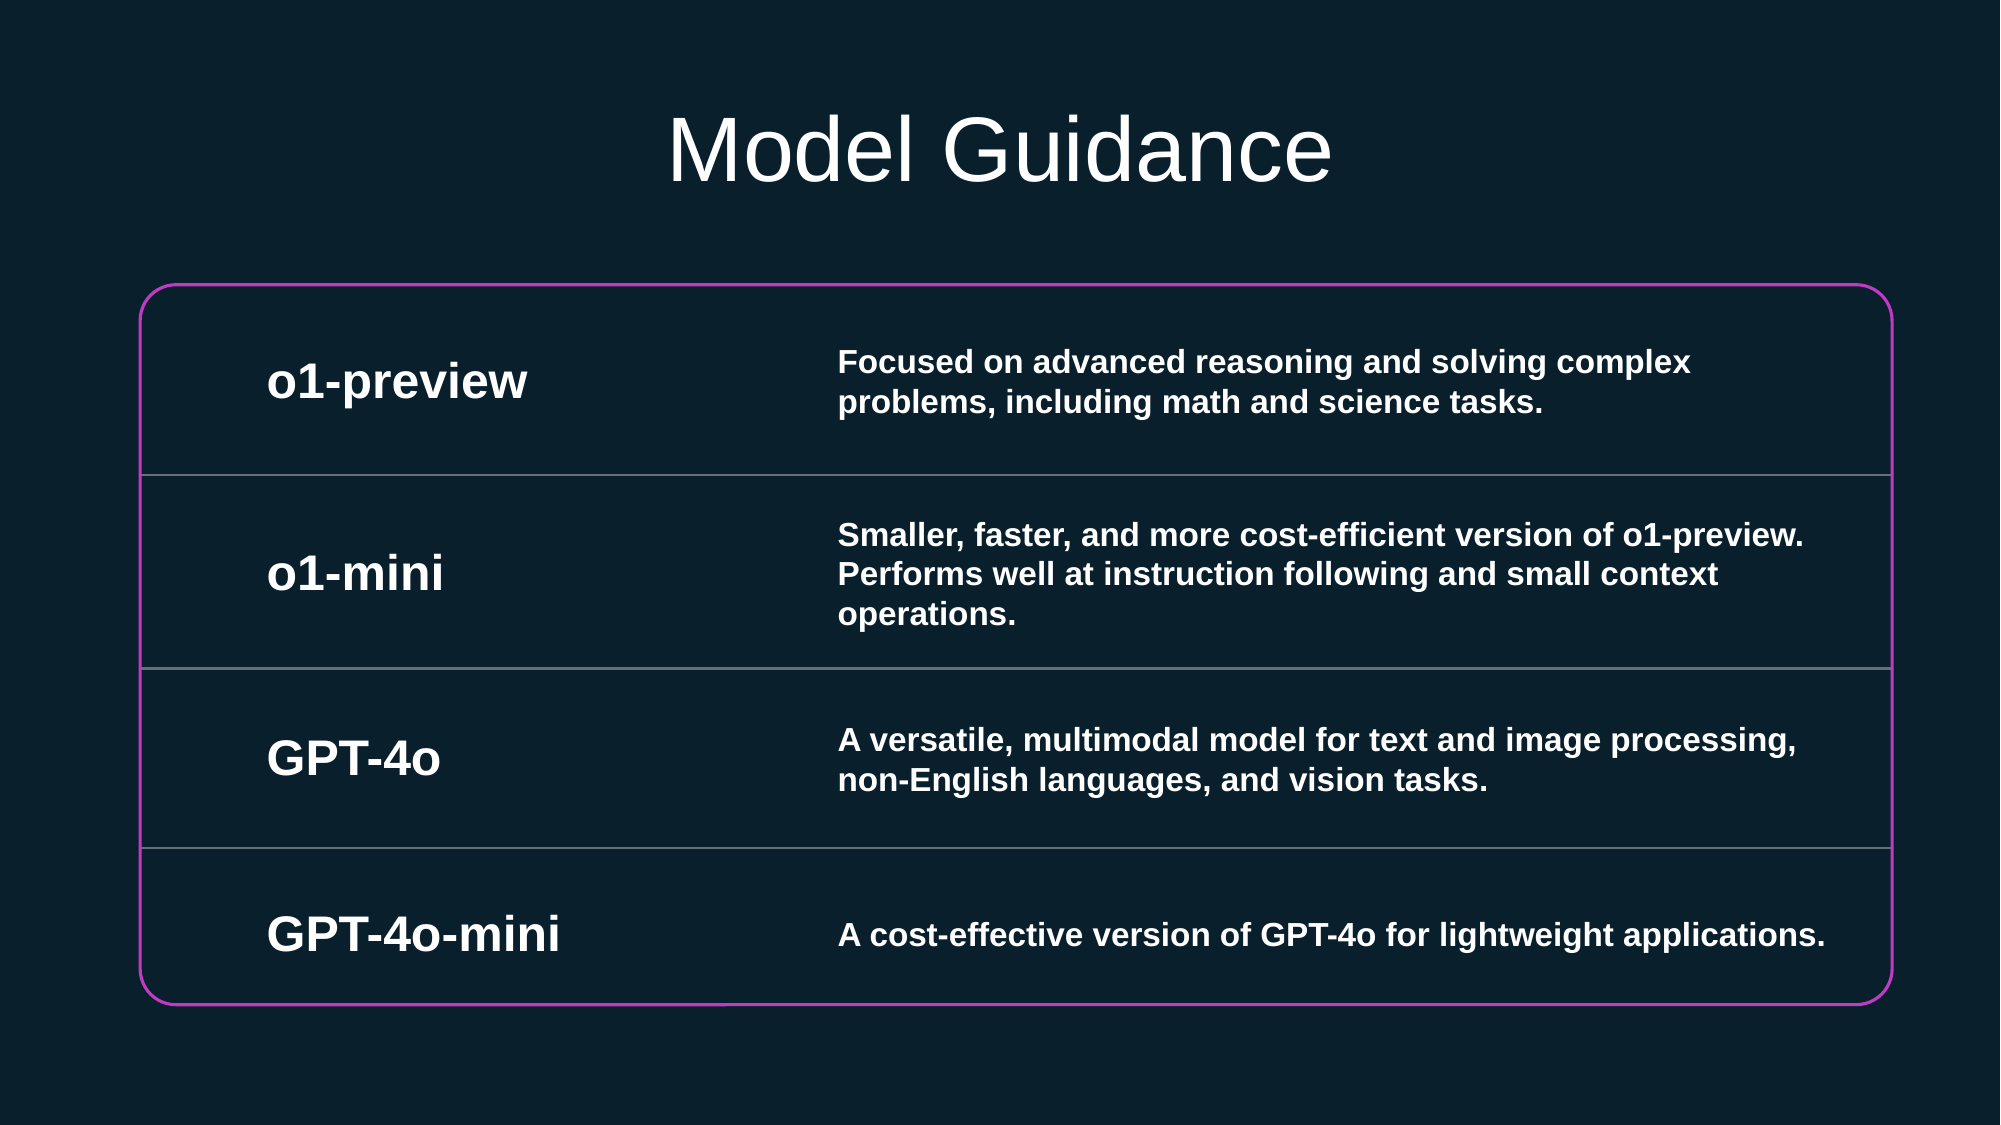

Model Guidance

| o1-preview | Focused on advanced reasoning and solving complex problems, including math and science tasks. |
| --- | --- |
| o1-mini | Smaller, faster, and more cost-efficient version of o1-preview. Performs well at instruction following and small context operations. |
| GPT-4o | A versatile, multimodal model for text and image processing, non-English languages, and vision tasks. |
| GPT-4o-mini | A cost-effective version of GPT-4o for lightweight applications. |